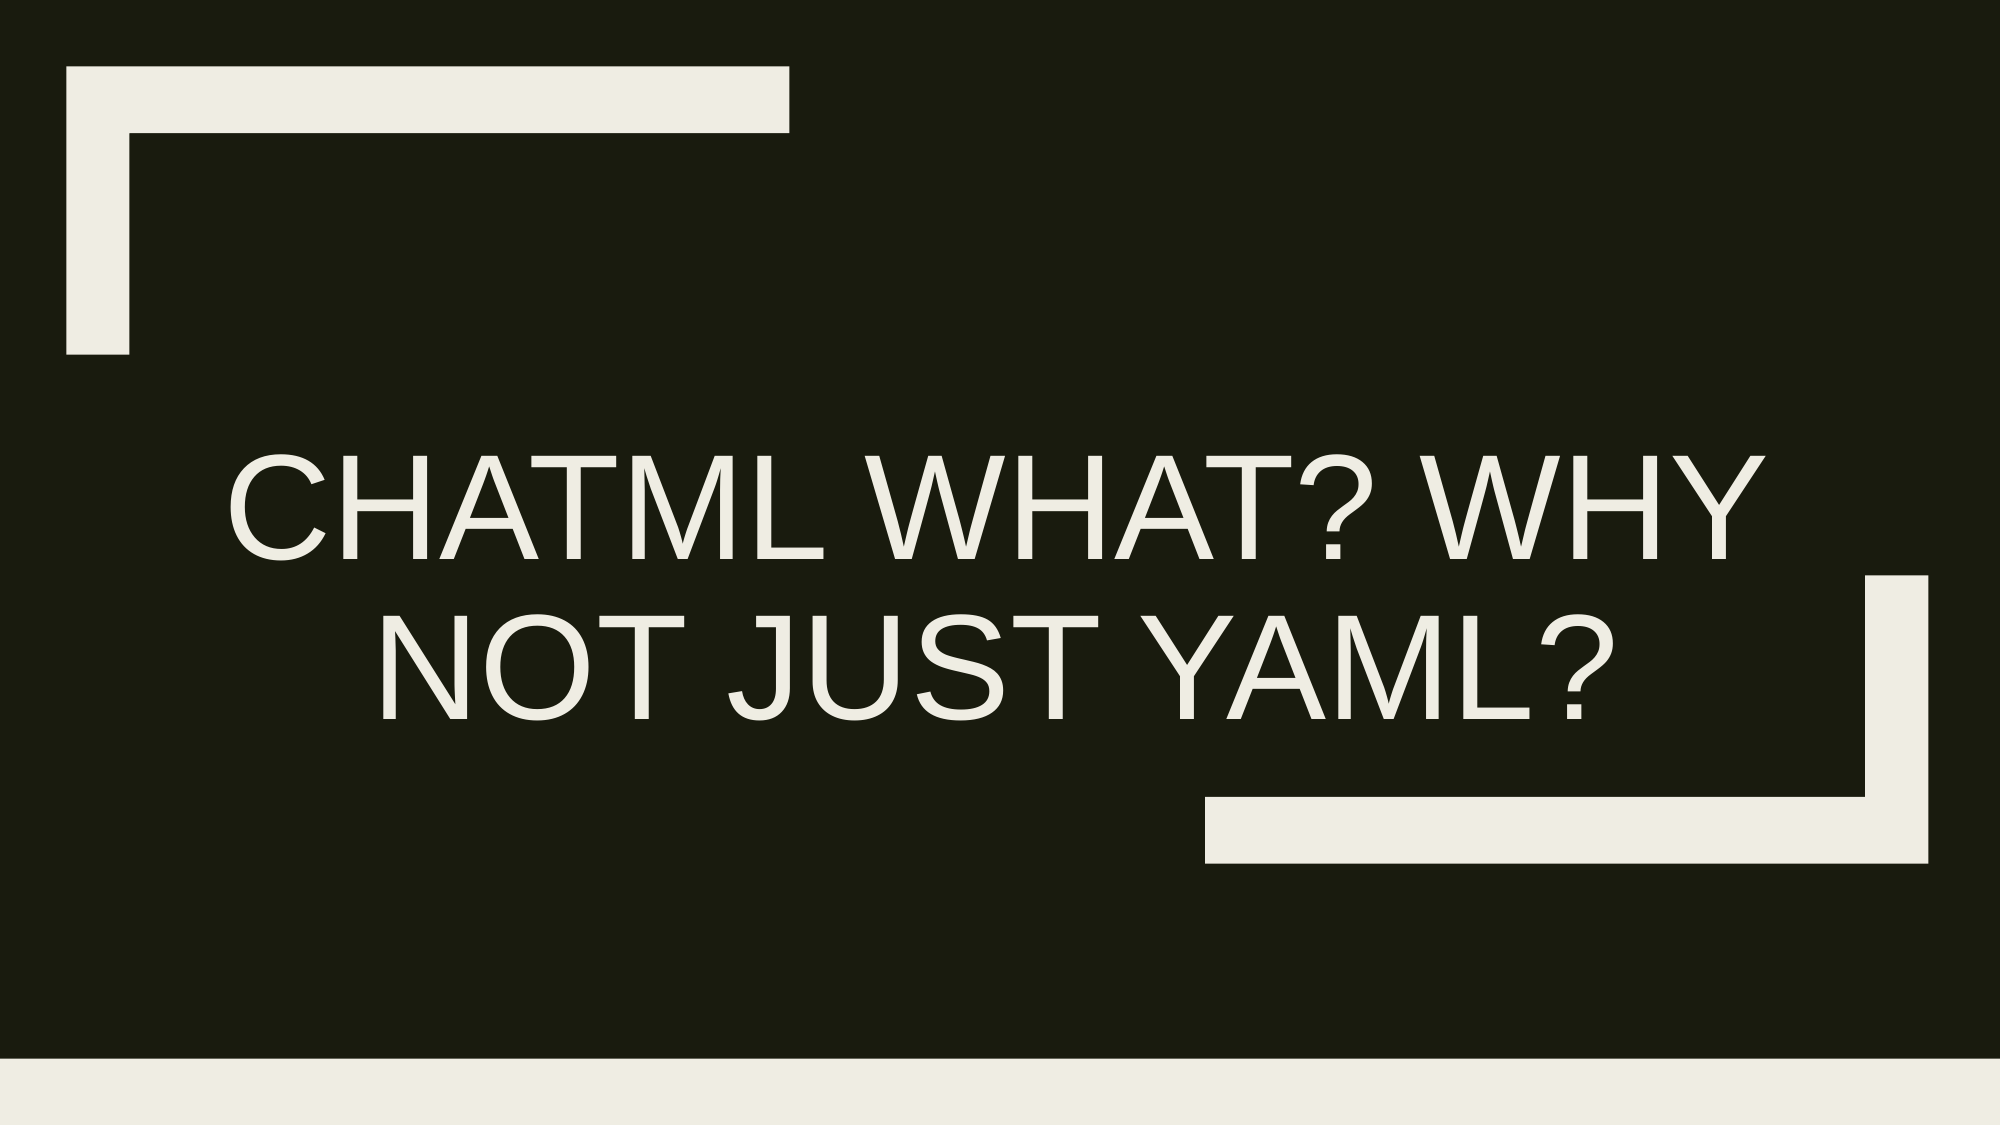

# Chatml what? Why not just yaml?